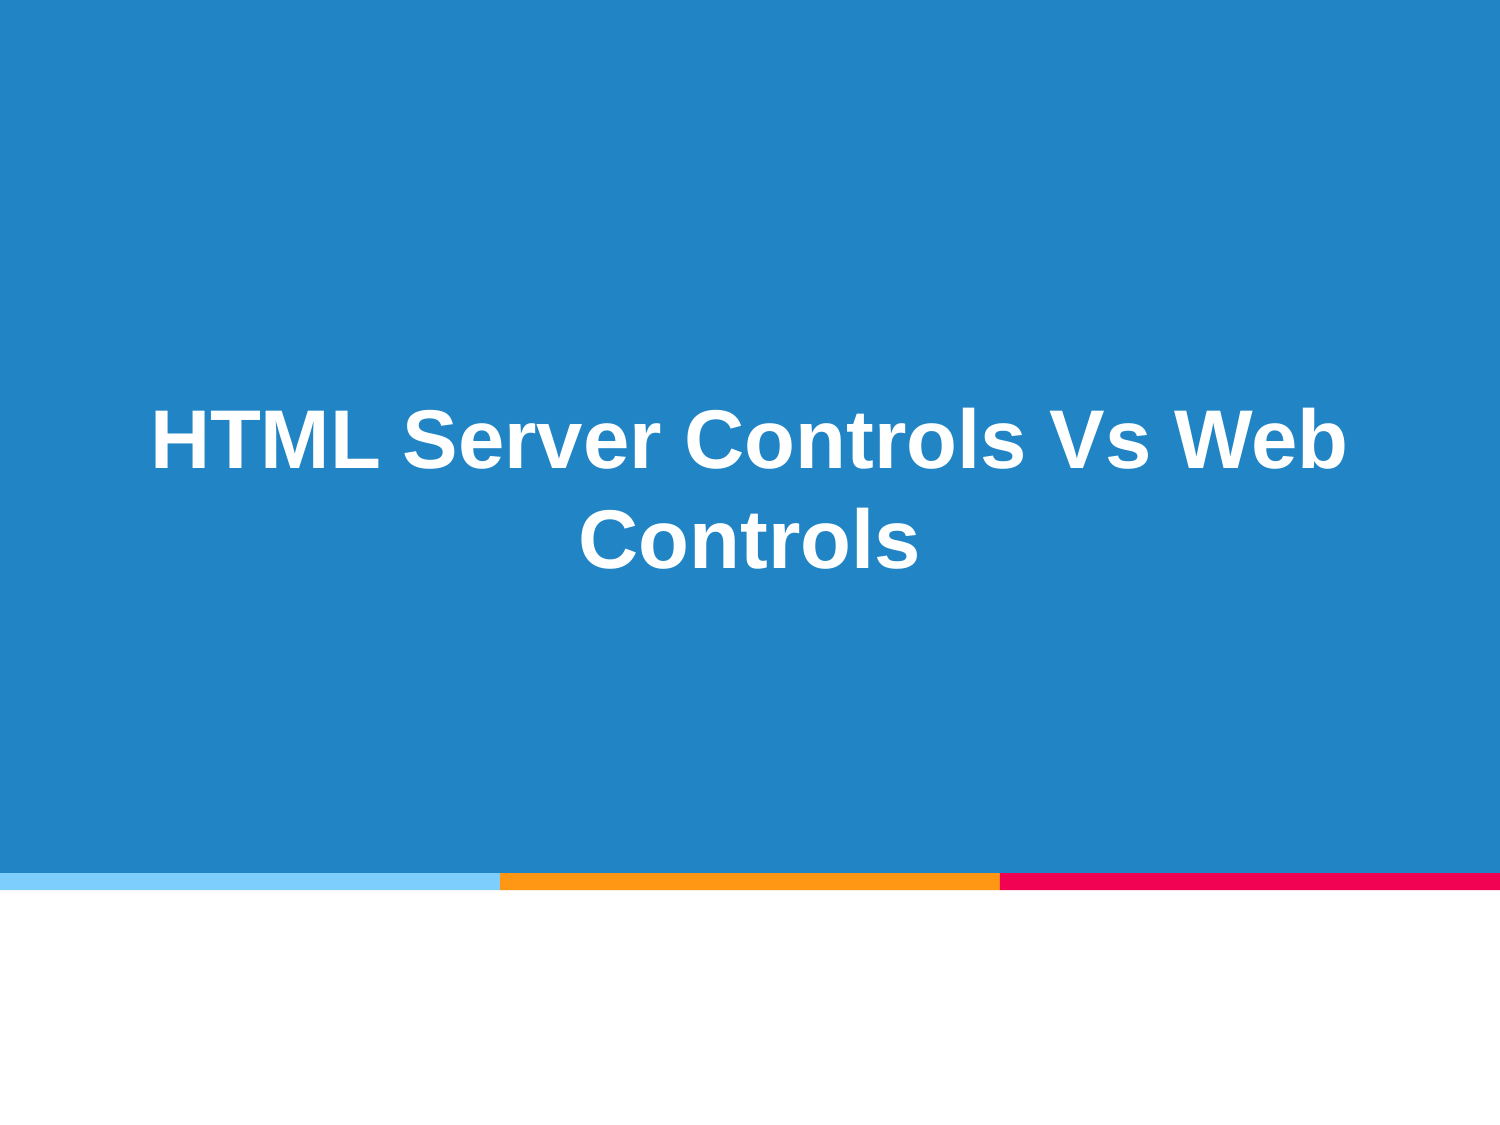

# HTML Server Controls Vs Web Controls